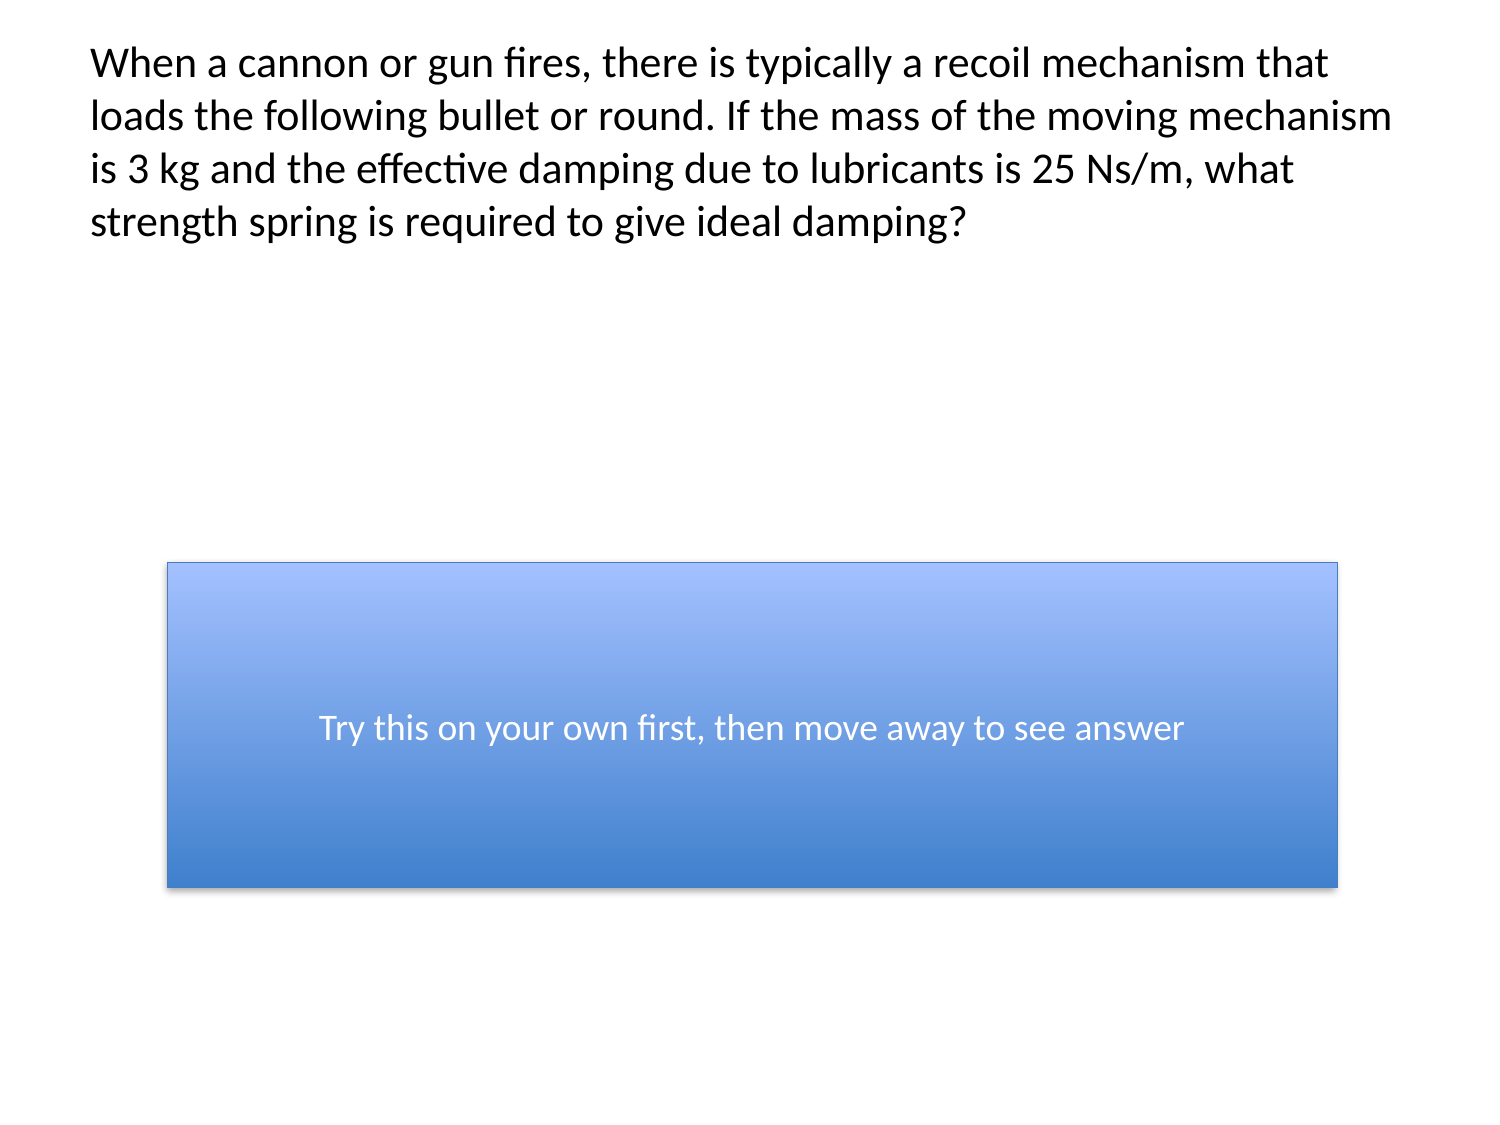

When a cannon or gun fires, there is typically a recoil mechanism that loads the following bullet or round. If the mass of the moving mechanism is 3 kg and the effective damping due to lubricants is 25 Ns/m, what strength spring is required to give ideal damping?

Try this on your own first, then move away to see answer
Ideal damping occurs when the damping ratio is 0.7071 or 1/sqrt(2)
Or when b/(2sqrt(km)) = 0.7071
25/0.7071/2=sqrt(km)
312.5=km
k=104 N/m